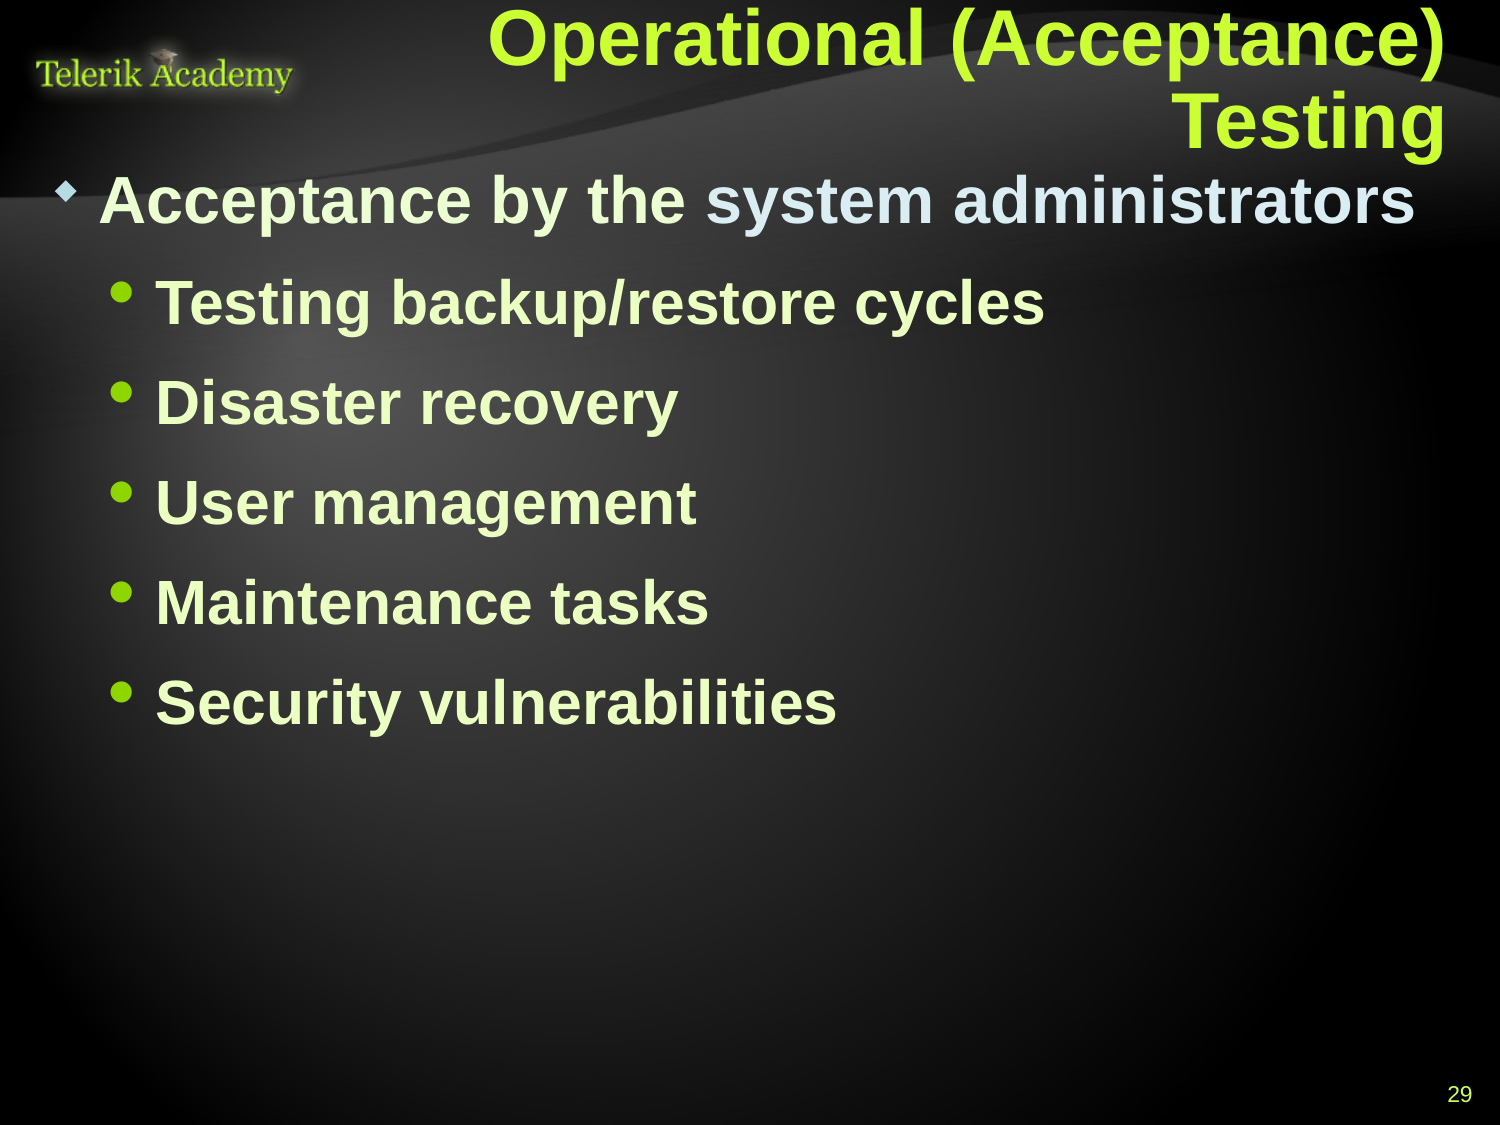

# Operational (Acceptance) Testing
Acceptance by the system administrators
Testing backup/restore cycles
Disaster recovery
User management
Maintenance tasks
Security vulnerabilities
29